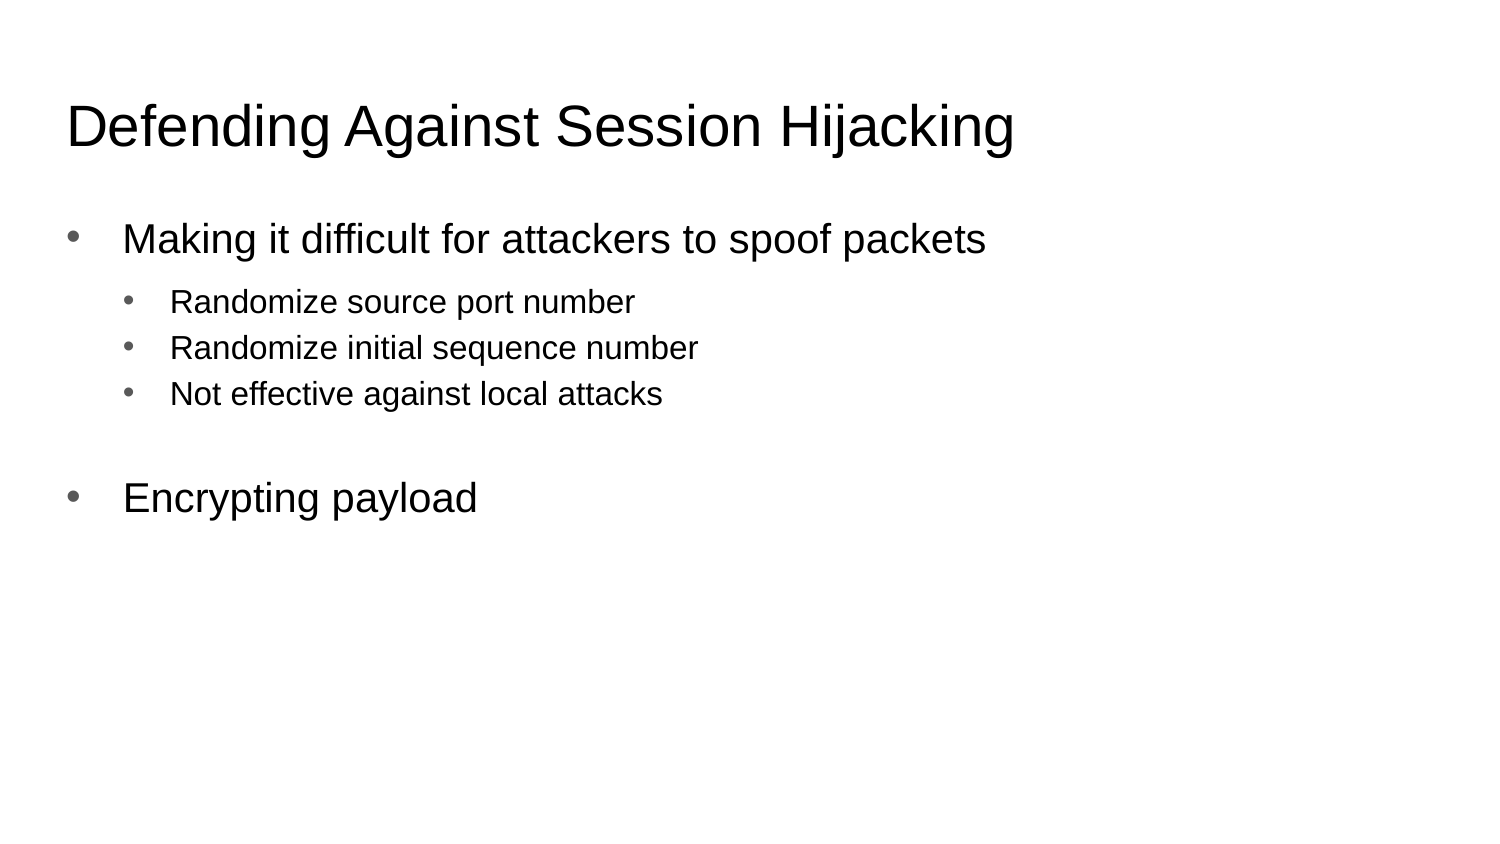

# Defending Against Session Hijacking
Making it difficult for attackers to spoof packets
Randomize source port number
Randomize initial sequence number
Not effective against local attacks

Encrypting payload